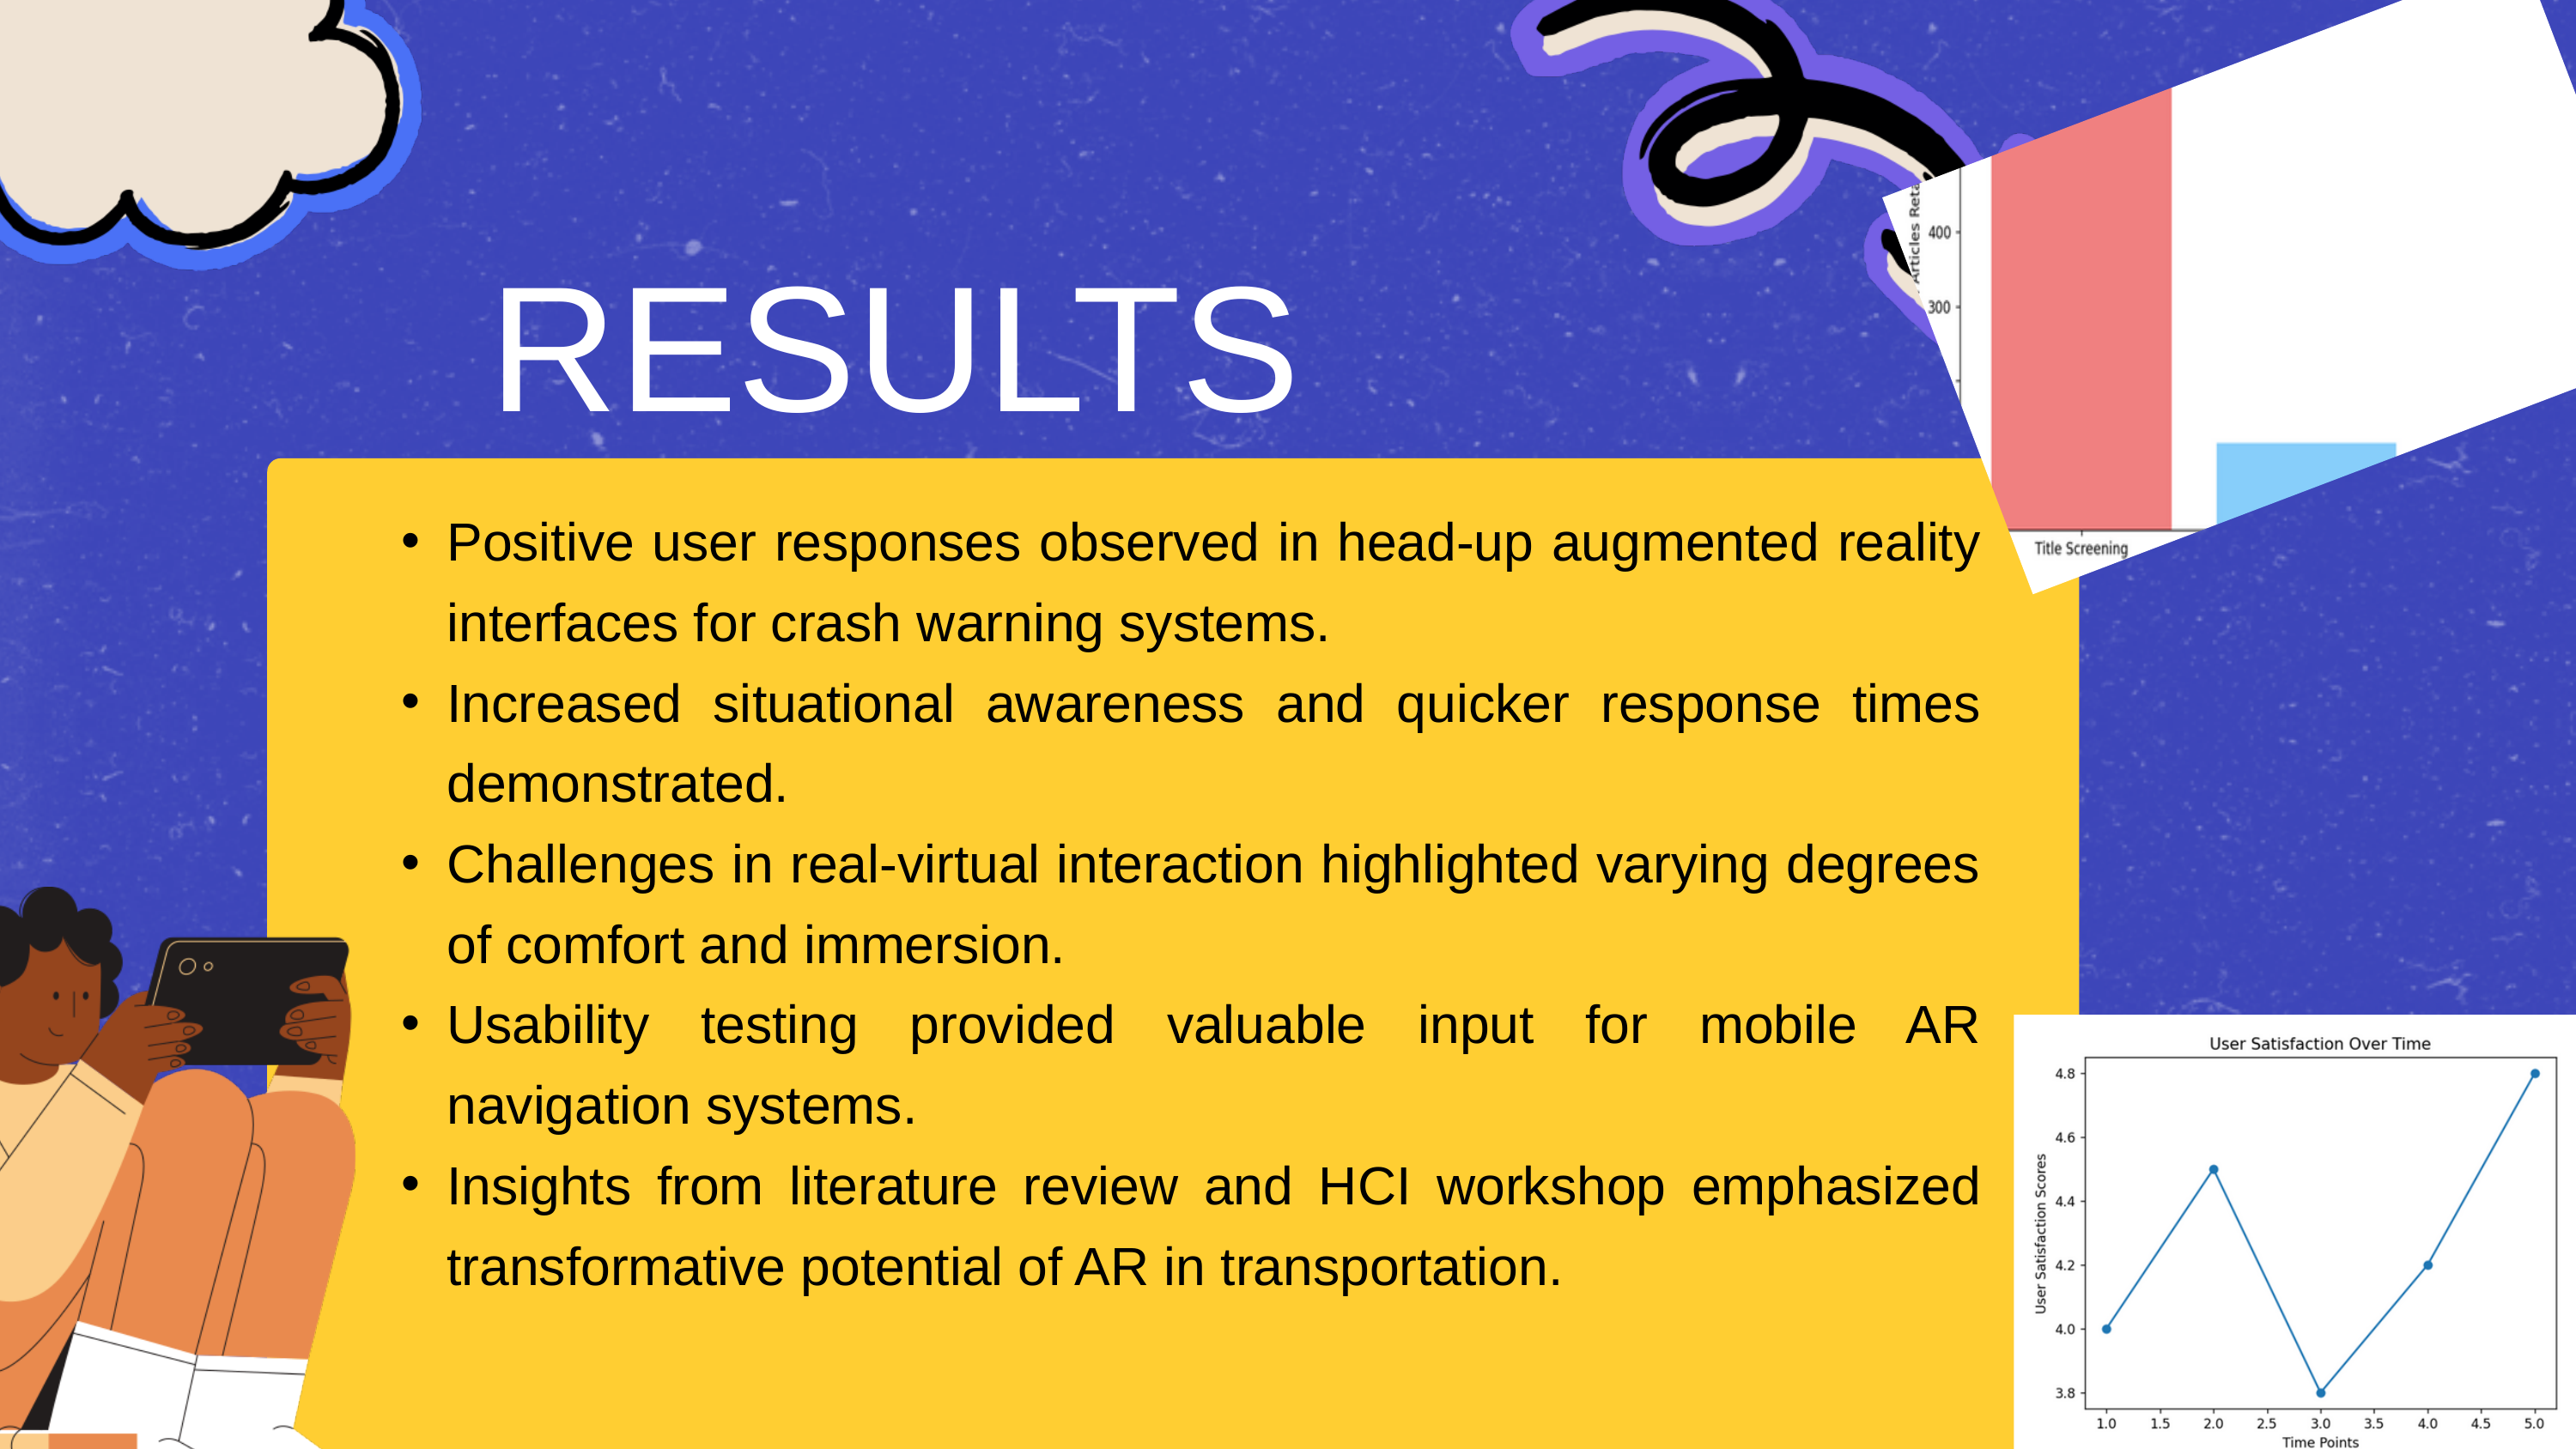

RESULTS

Positive user responses observed in head-up augmented reality interfaces for crash warning systems.
Increased situational awareness and quicker response times demonstrated.
Challenges in real-virtual interaction highlighted varying degrees of comfort and immersion.
Usability testing provided valuable input for mobile AR navigation systems.
Insights from literature review and HCI workshop emphasized transformative potential of AR in transportation.